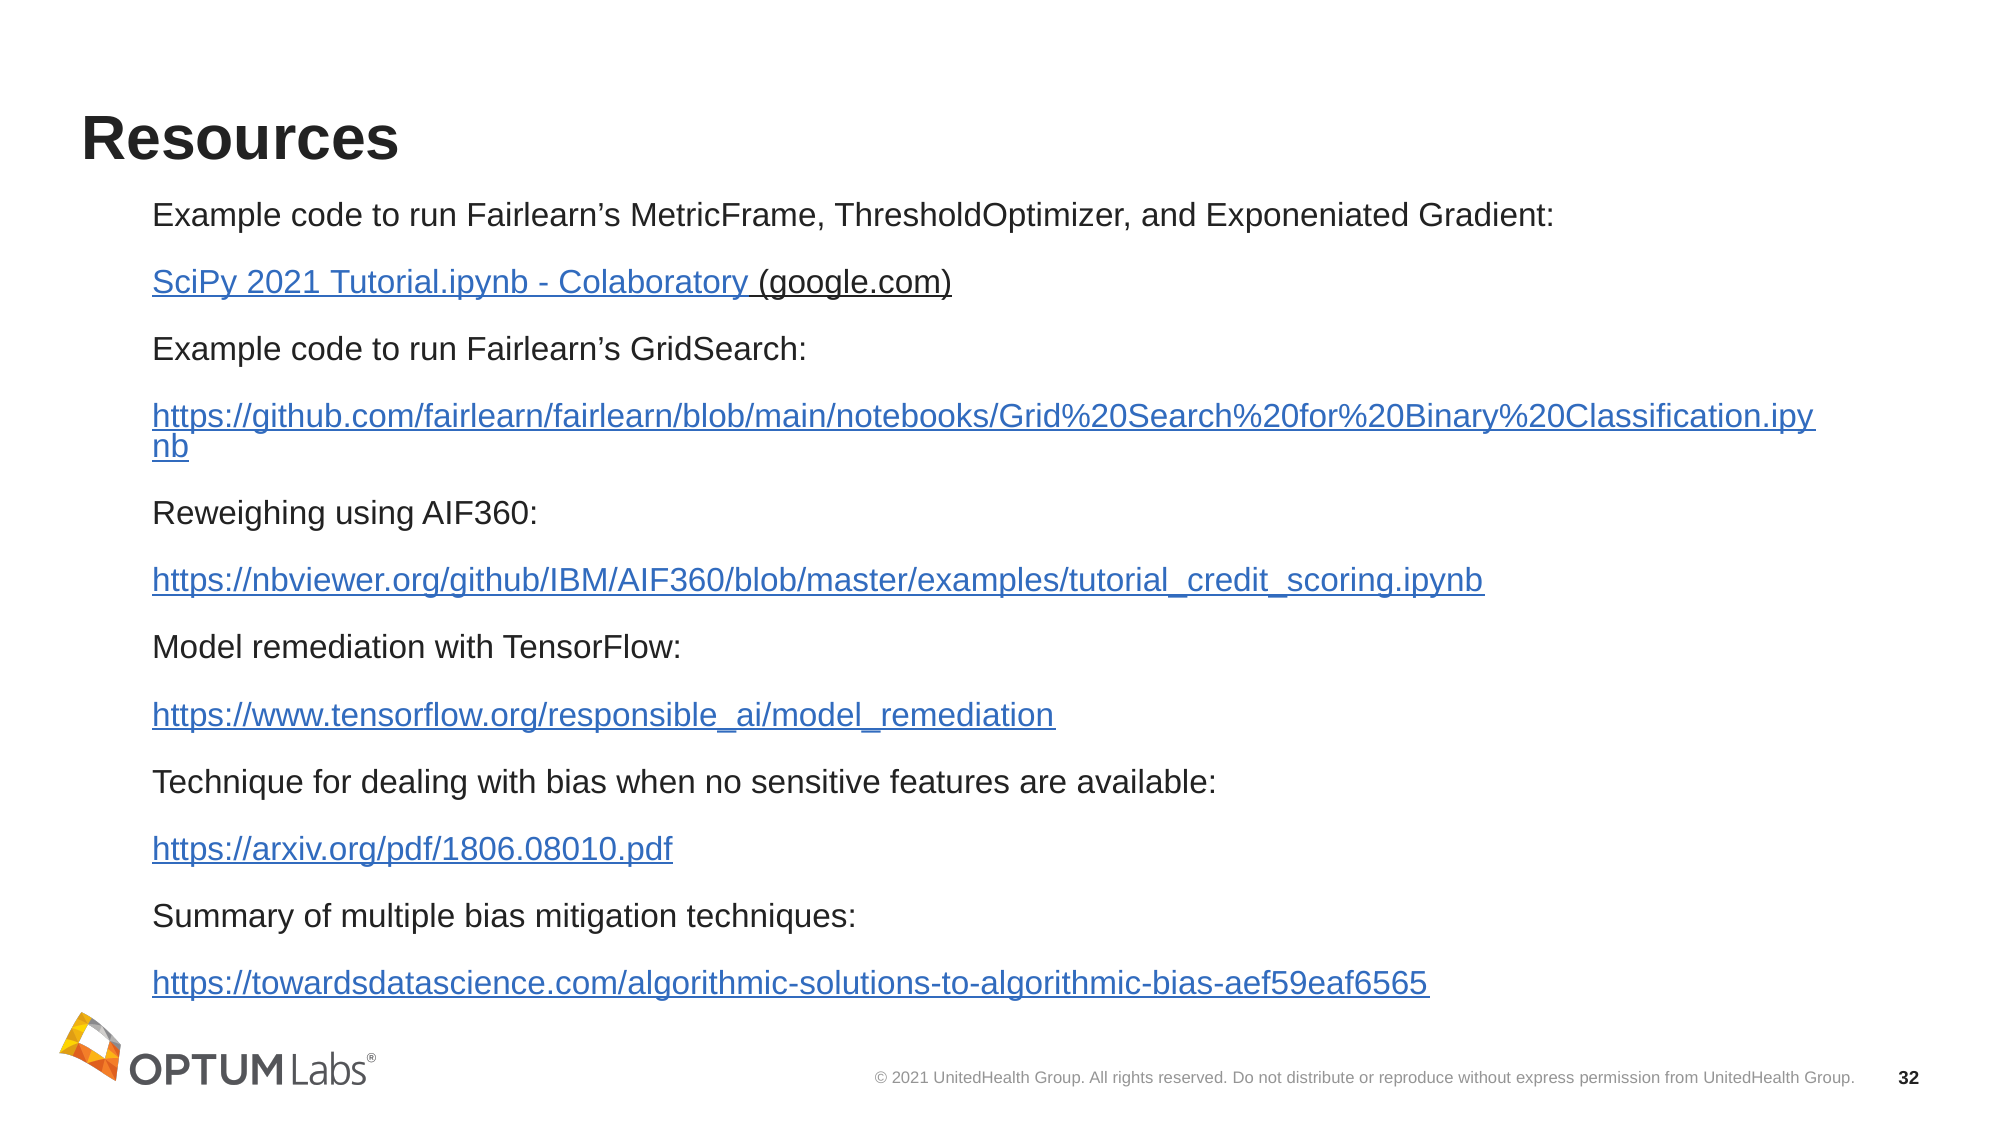

# Resources
Example code to run Fairlearn’s MetricFrame, ThresholdOptimizer, and Exponeniated Gradient:
SciPy 2021 Tutorial.ipynb - Colaboratory (google.com)
Example code to run Fairlearn’s GridSearch:
https://github.com/fairlearn/fairlearn/blob/main/notebooks/Grid%20Search%20for%20Binary%20Classification.ipynb
Reweighing using AIF360:
https://nbviewer.org/github/IBM/AIF360/blob/master/examples/tutorial_credit_scoring.ipynb
Model remediation with TensorFlow:
https://www.tensorflow.org/responsible_ai/model_remediation
Technique for dealing with bias when no sensitive features are available:
https://arxiv.org/pdf/1806.08010.pdf
Summary of multiple bias mitigation techniques:
https://towardsdatascience.com/algorithmic-solutions-to-algorithmic-bias-aef59eaf6565

32
© 2021 UnitedHealth Group. All rights reserved. Do not distribute or reproduce without express permission from UnitedHealth Group.